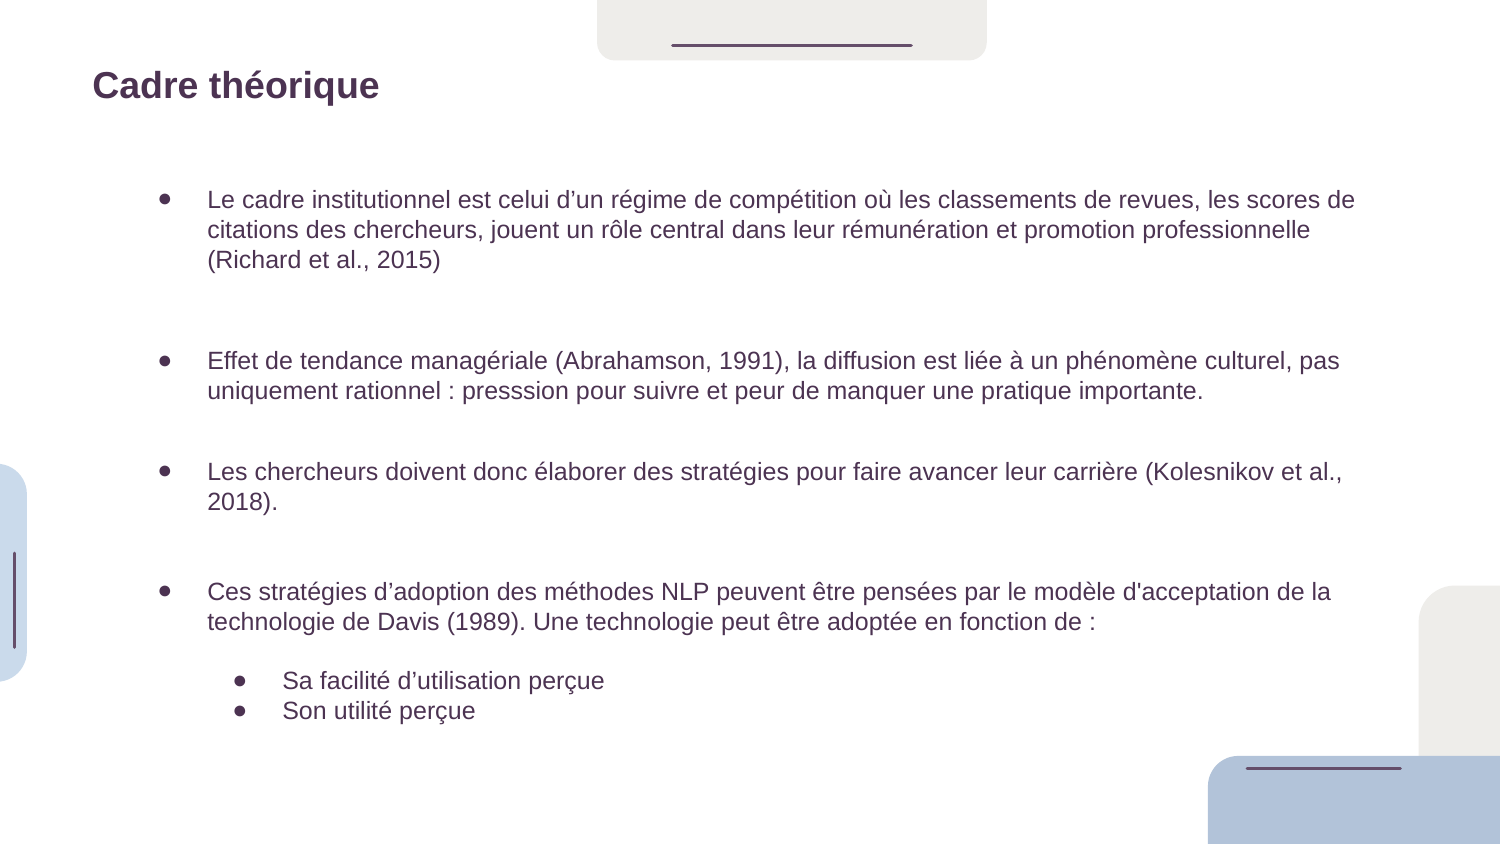

Cadre théorique
Le cadre institutionnel est celui d’un régime de compétition où les classements de revues, les scores de citations des chercheurs, jouent un rôle central dans leur rémunération et promotion professionnelle (Richard et al., 2015)

Effet de tendance managériale (Abrahamson, 1991), la diffusion est liée à un phénomène culturel, pas uniquement rationnel : presssion pour suivre et peur de manquer une pratique importante.

Les chercheurs doivent donc élaborer des stratégies pour faire avancer leur carrière (Kolesnikov et al., 2018).

Ces stratégies d’adoption des méthodes NLP peuvent être pensées par le modèle d'acceptation de la technologie de Davis (1989). Une technologie peut être adoptée en fonction de :

Sa facilité d’utilisation perçue
Son utilité perçue